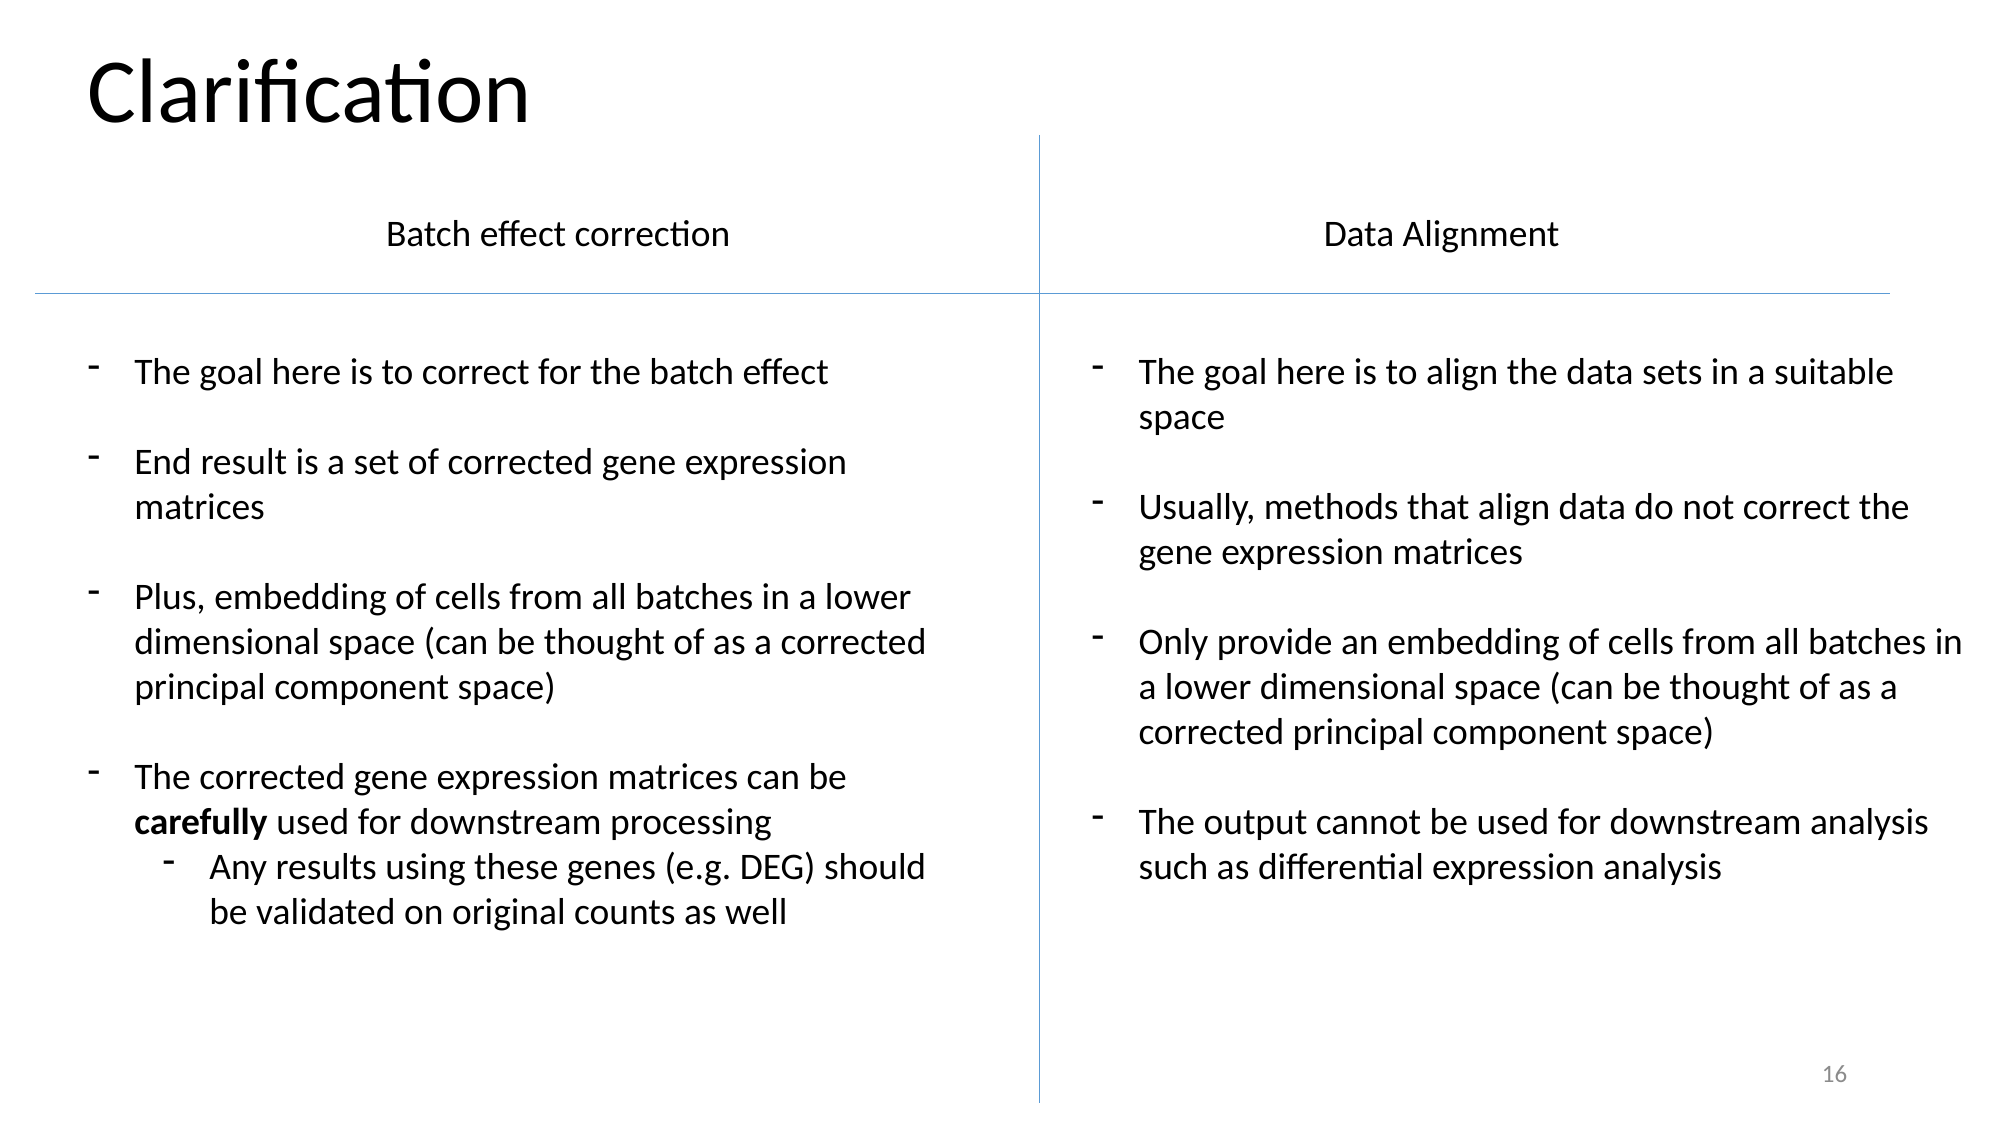

# Clarification
Batch effect correction
Data Alignment
The goal here is to correct for the batch effect

End result is a set of corrected gene expression matrices

Plus, embedding of cells from all batches in a lower dimensional space (can be thought of as a corrected principal component space)

The corrected gene expression matrices can be carefully used for downstream processing
Any results using these genes (e.g. DEG) should be validated on original counts as well
The goal here is to align the data sets in a suitable space

Usually, methods that align data do not correct the gene expression matrices

Only provide an embedding of cells from all batches in a lower dimensional space (can be thought of as a corrected principal component space)

The output cannot be used for downstream analysis such as differential expression analysis
16